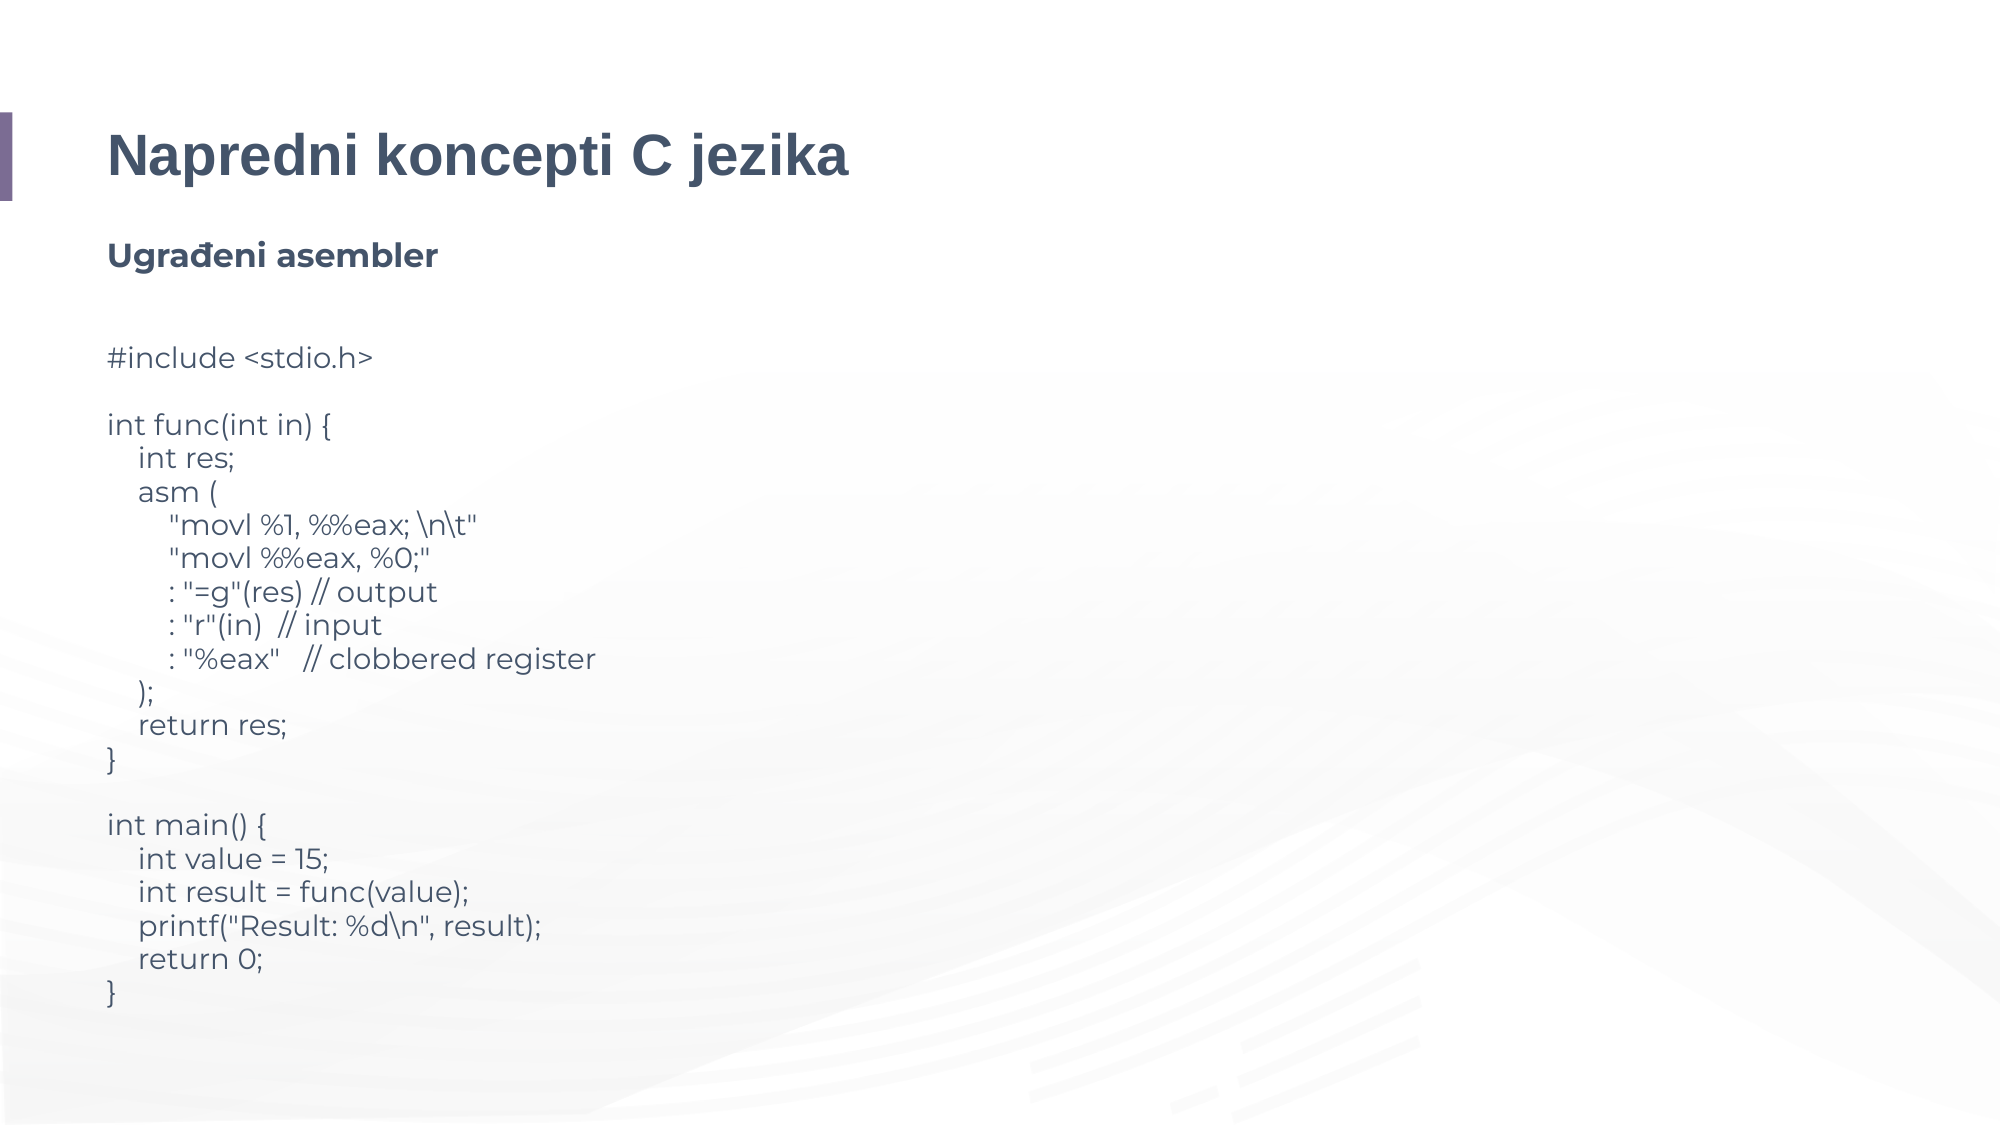

# Napredni koncepti C jezika
Ugrađeni asembler

#include <stdio.h>

int func(int in) {
    int res;
    asm (
        "movl %1, %%eax; \n\t"
        "movl %%eax, %0;"
        : "=g"(res) // output
        : "r"(in)  // input
        : "%eax"   // clobbered register
    );
    return res;
}

int main() {
    int value = 15;
    int result = func(value);
    printf("Result: %d\n", result);
    return 0;
}